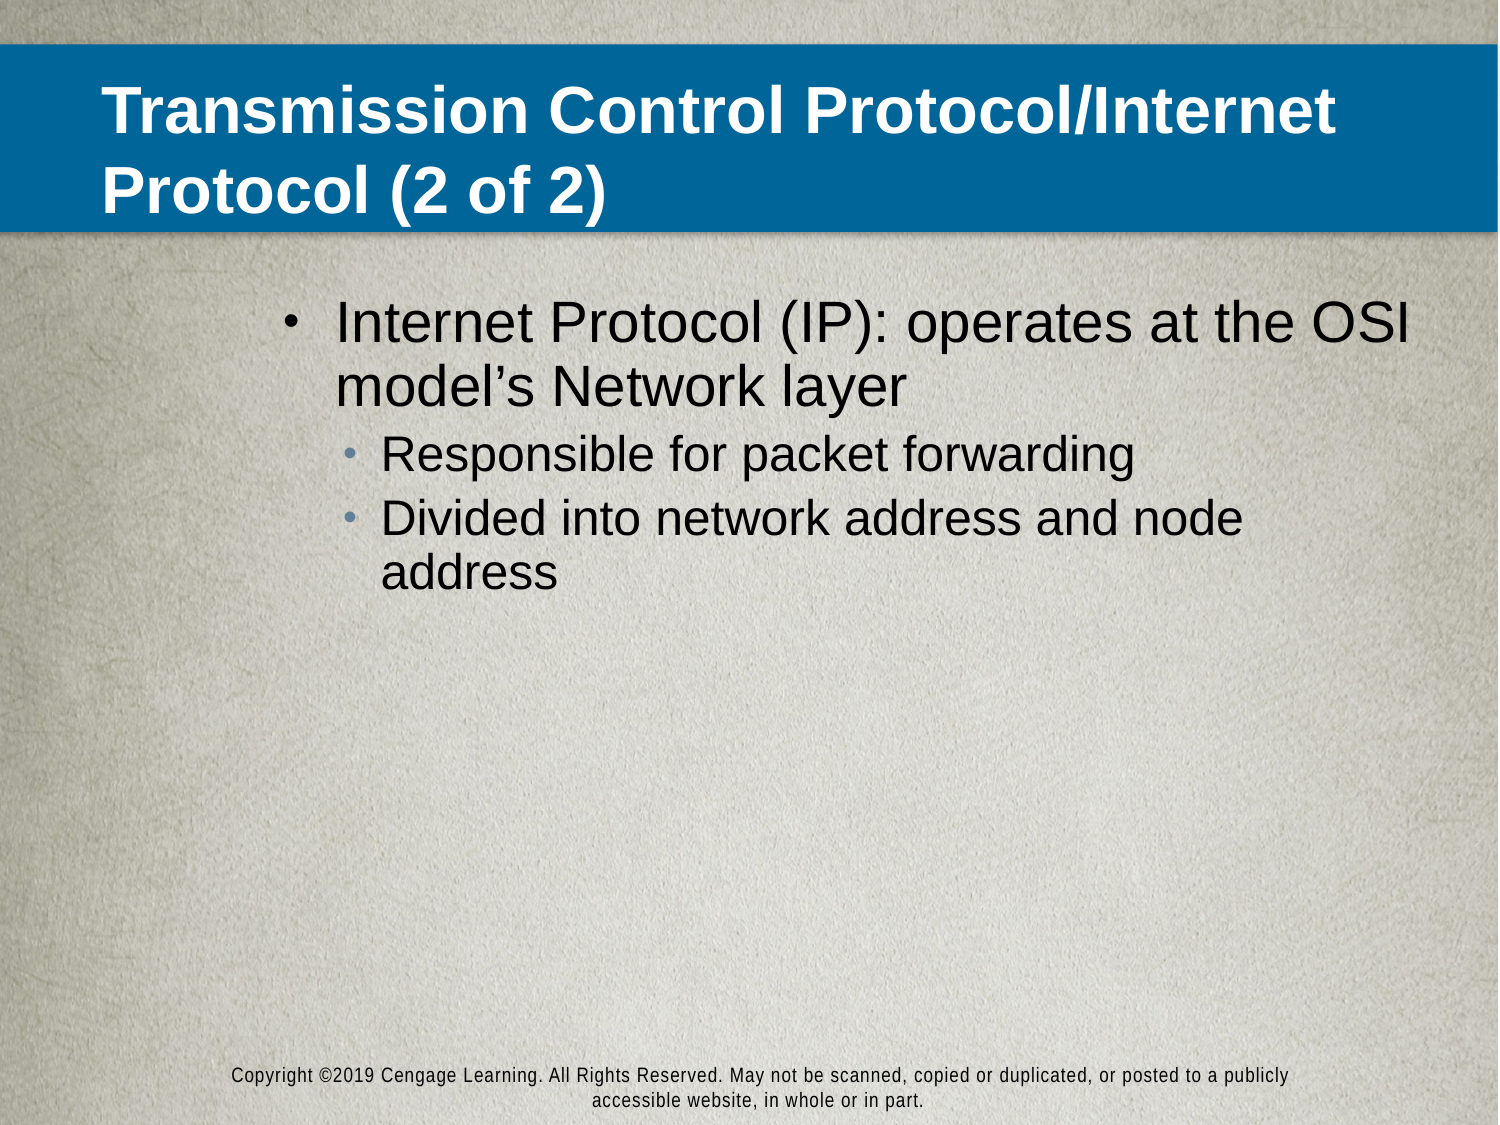

# Transmission Control Protocol/Internet Protocol (2 of 2)
Internet Protocol (IP): operates at the OSI model’s Network layer
Responsible for packet forwarding
Divided into network address and node address